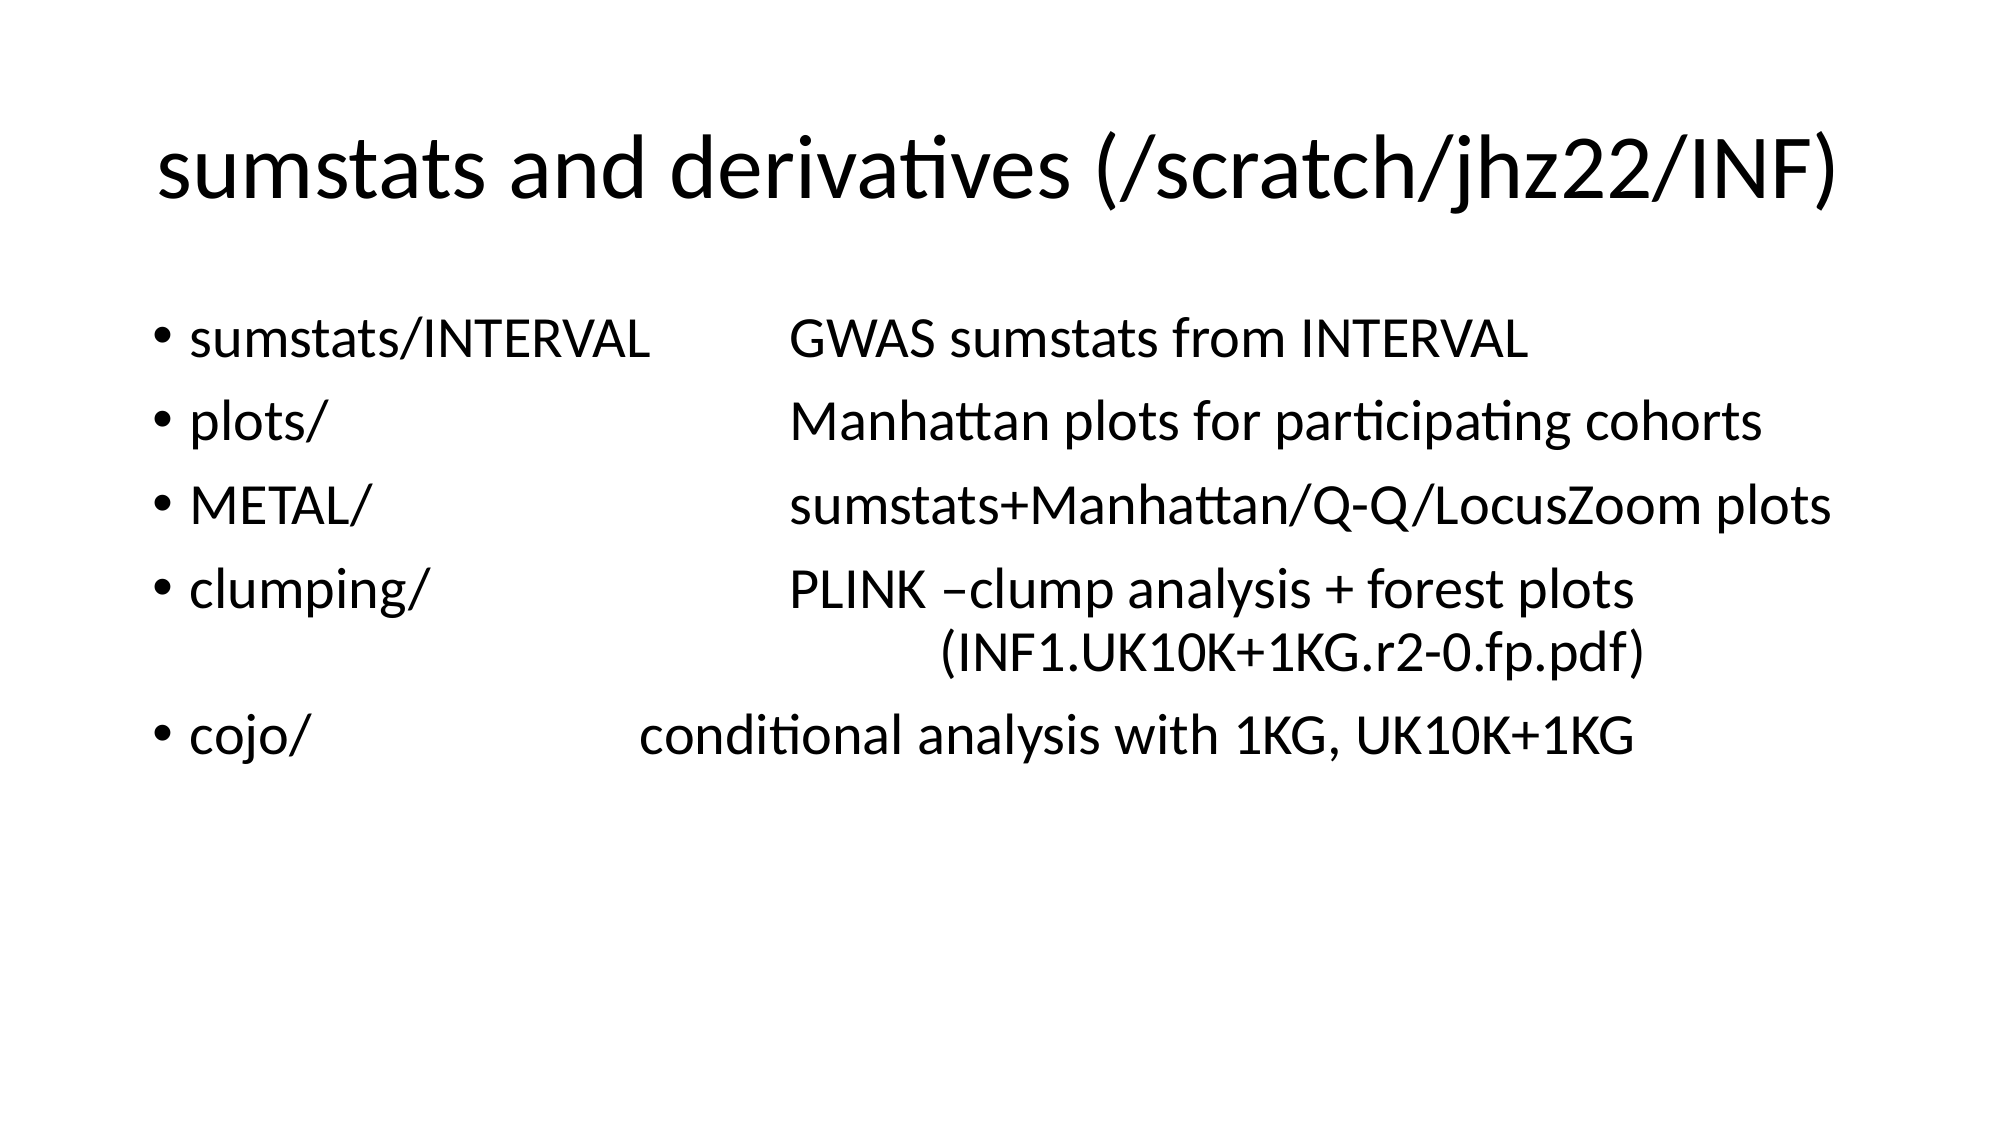

# sumstats and derivatives (/scratch/jhz22/INF)
sumstats/INTERVAL	GWAS sumstats from INTERVAL
plots/ 			Manhattan plots for participating cohorts
METAL/ 			sumstats+Manhattan/Q-Q/LocusZoom plots
clumping/ 			PLINK –clump analysis + forest plots 							(INF1.UK10K+1KG.r2-0.fp.pdf)
cojo/ 			conditional analysis with 1KG, UK10K+1KG